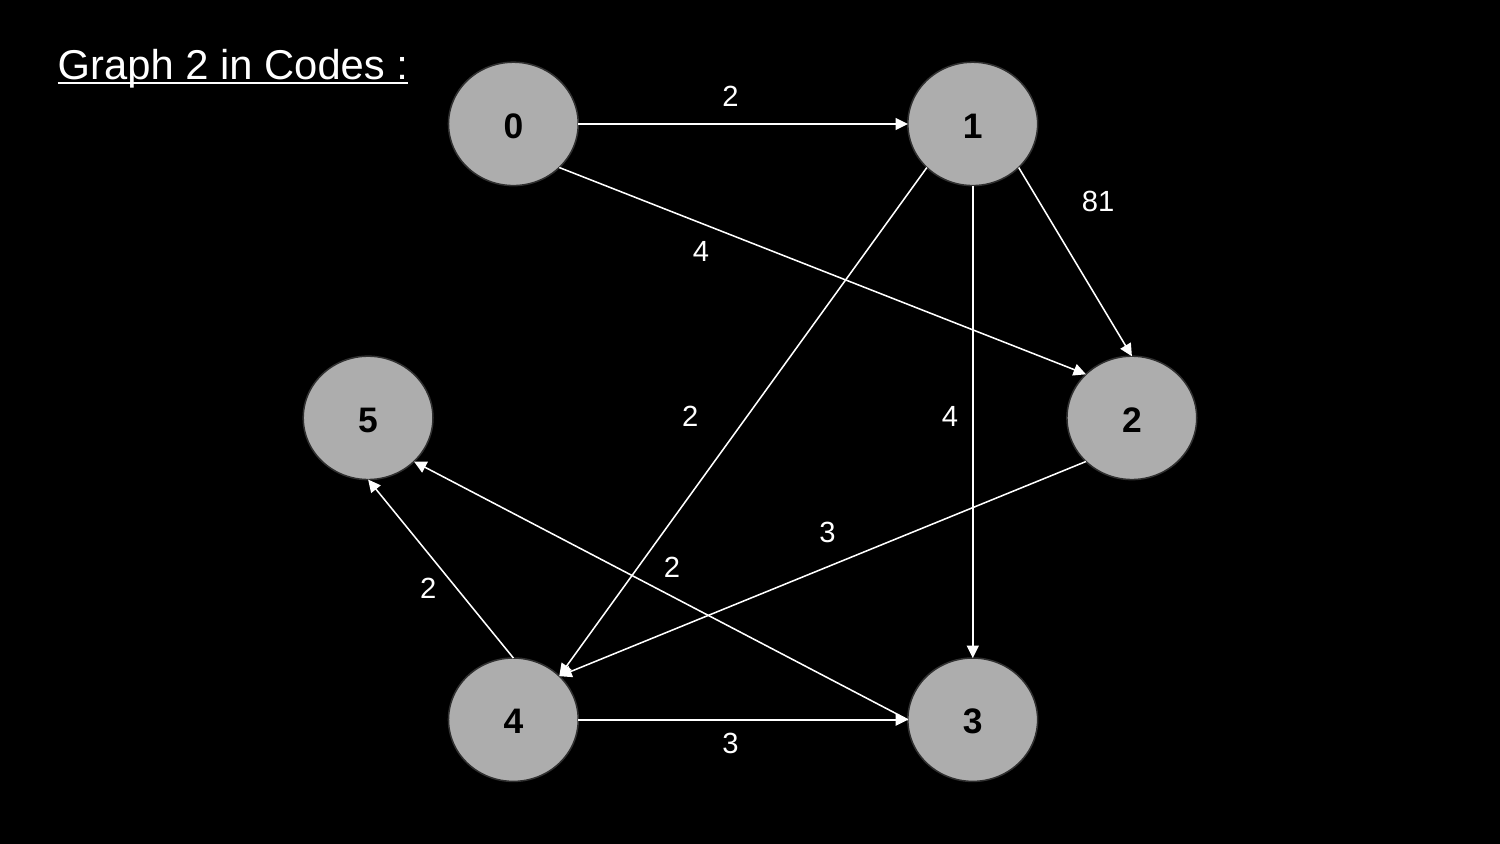

Graph 2 in Codes :
0
1
2
81
4
5
2
2
4
3
2
2
4
3
3